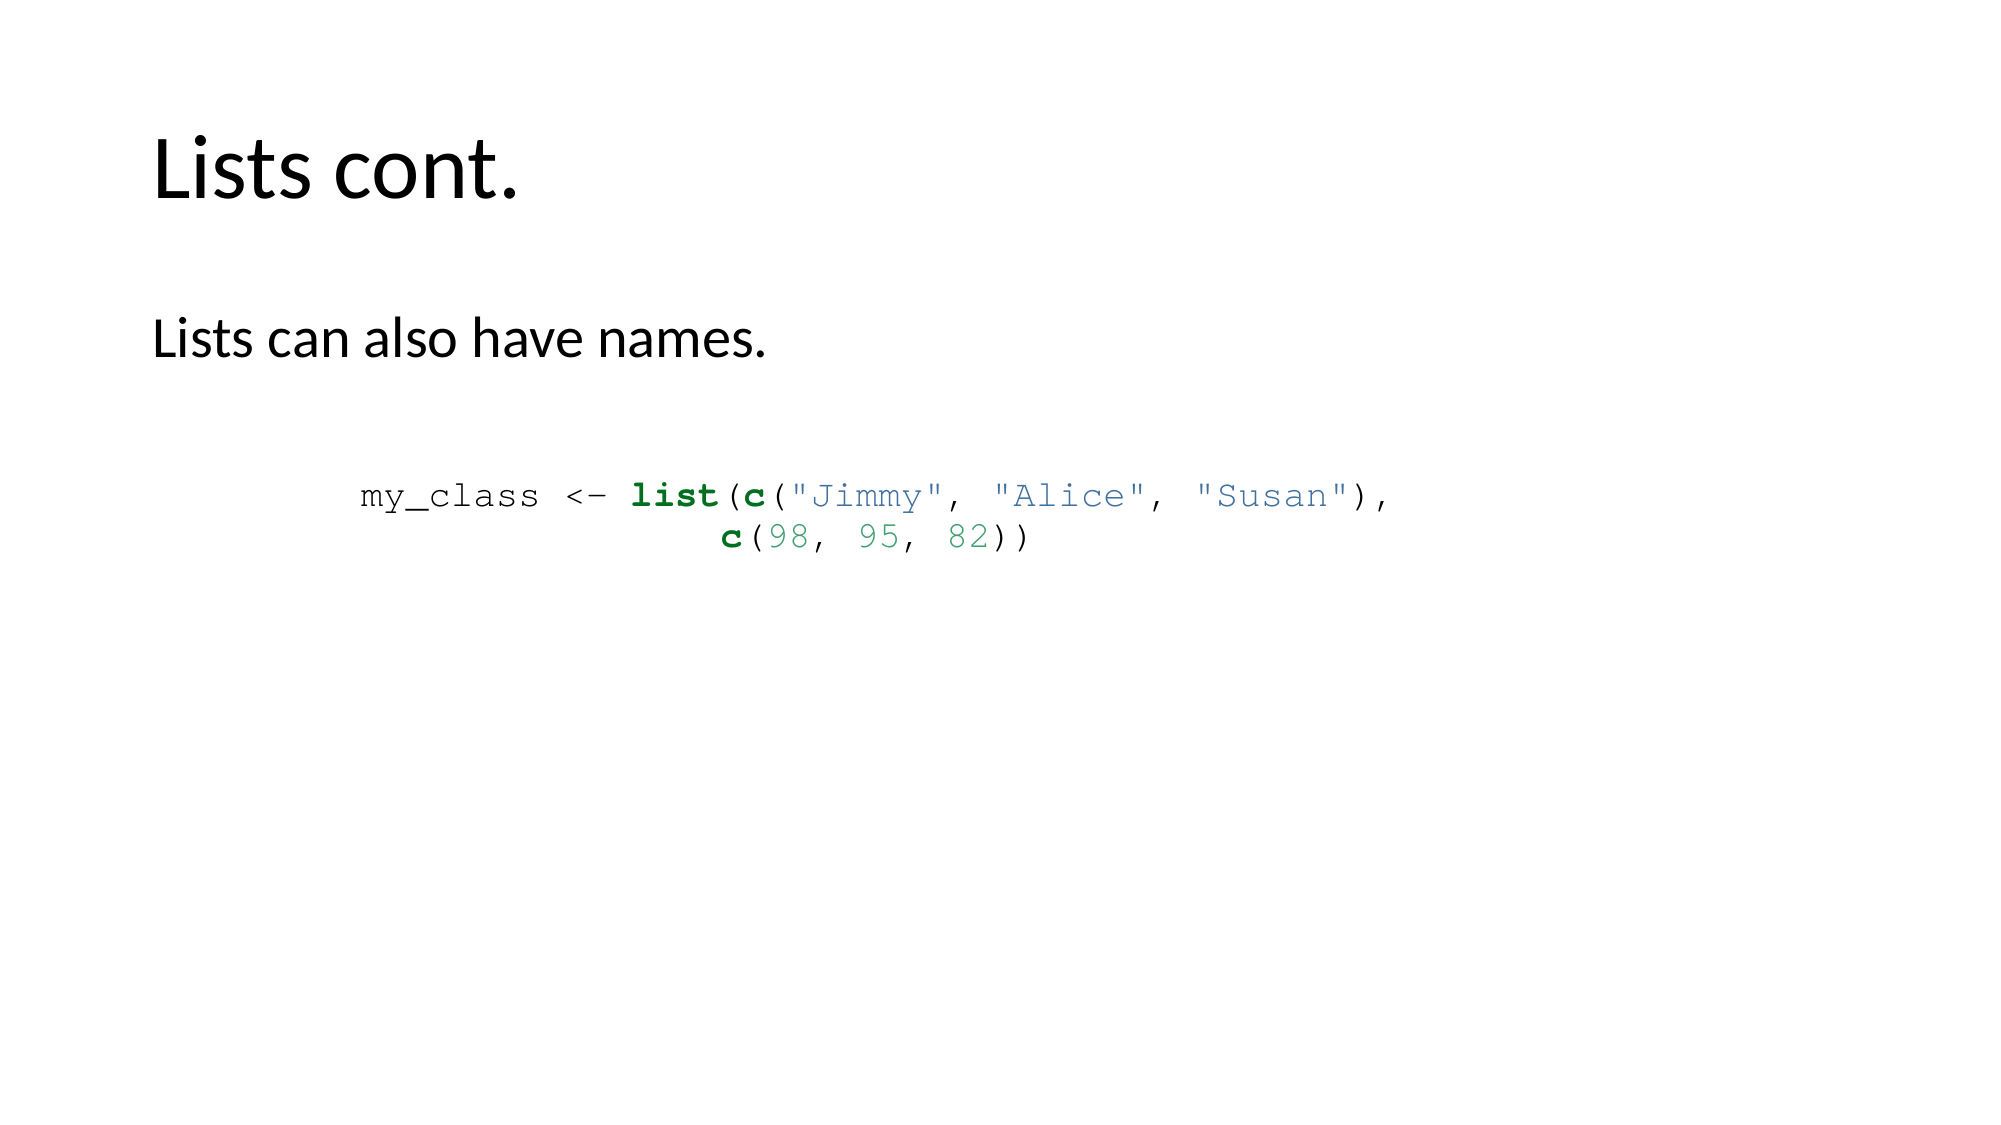

# Lists cont.
Lists can also have names.

my_class <- list(c("Jimmy", "Alice", "Susan"),
                c(98, 95, 82))